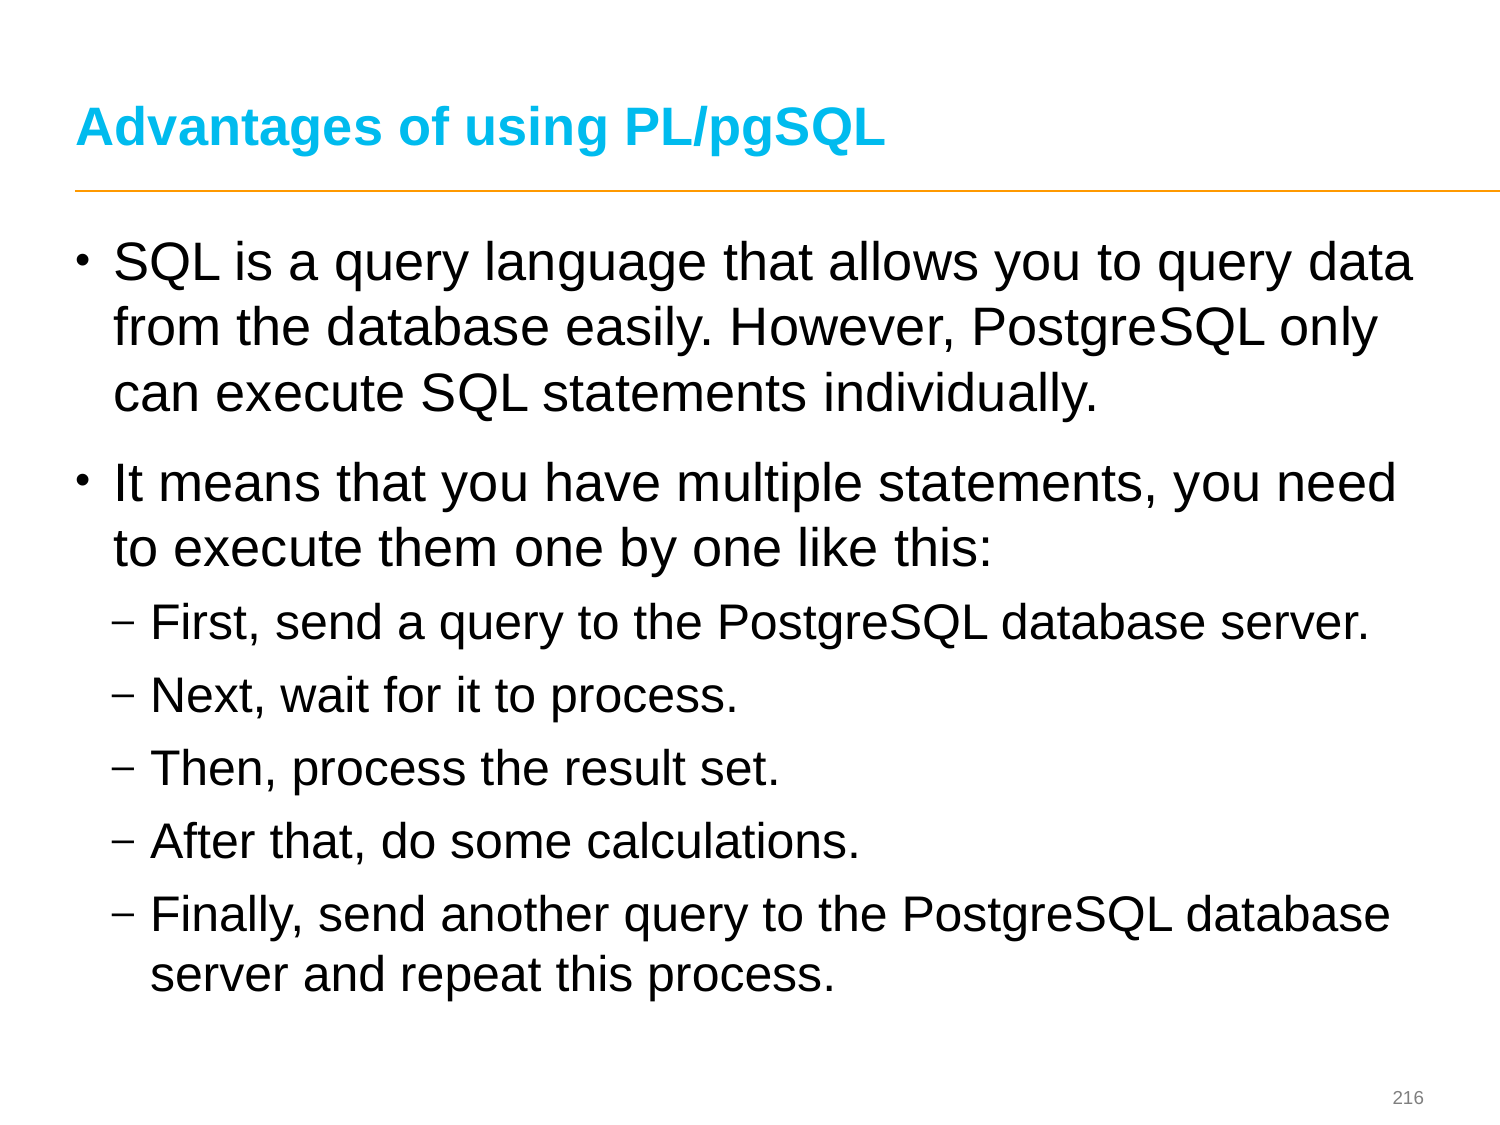

# Advantages of using PL/pgSQL
SQL is a query language that allows you to query data from the database easily. However, PostgreSQL only can execute SQL statements individually.
It means that you have multiple statements, you need to execute them one by one like this:
First, send a query to the PostgreSQL database server.
Next, wait for it to process.
Then, process the result set.
After that, do some calculations.
Finally, send another query to the PostgreSQL database server and repeat this process.